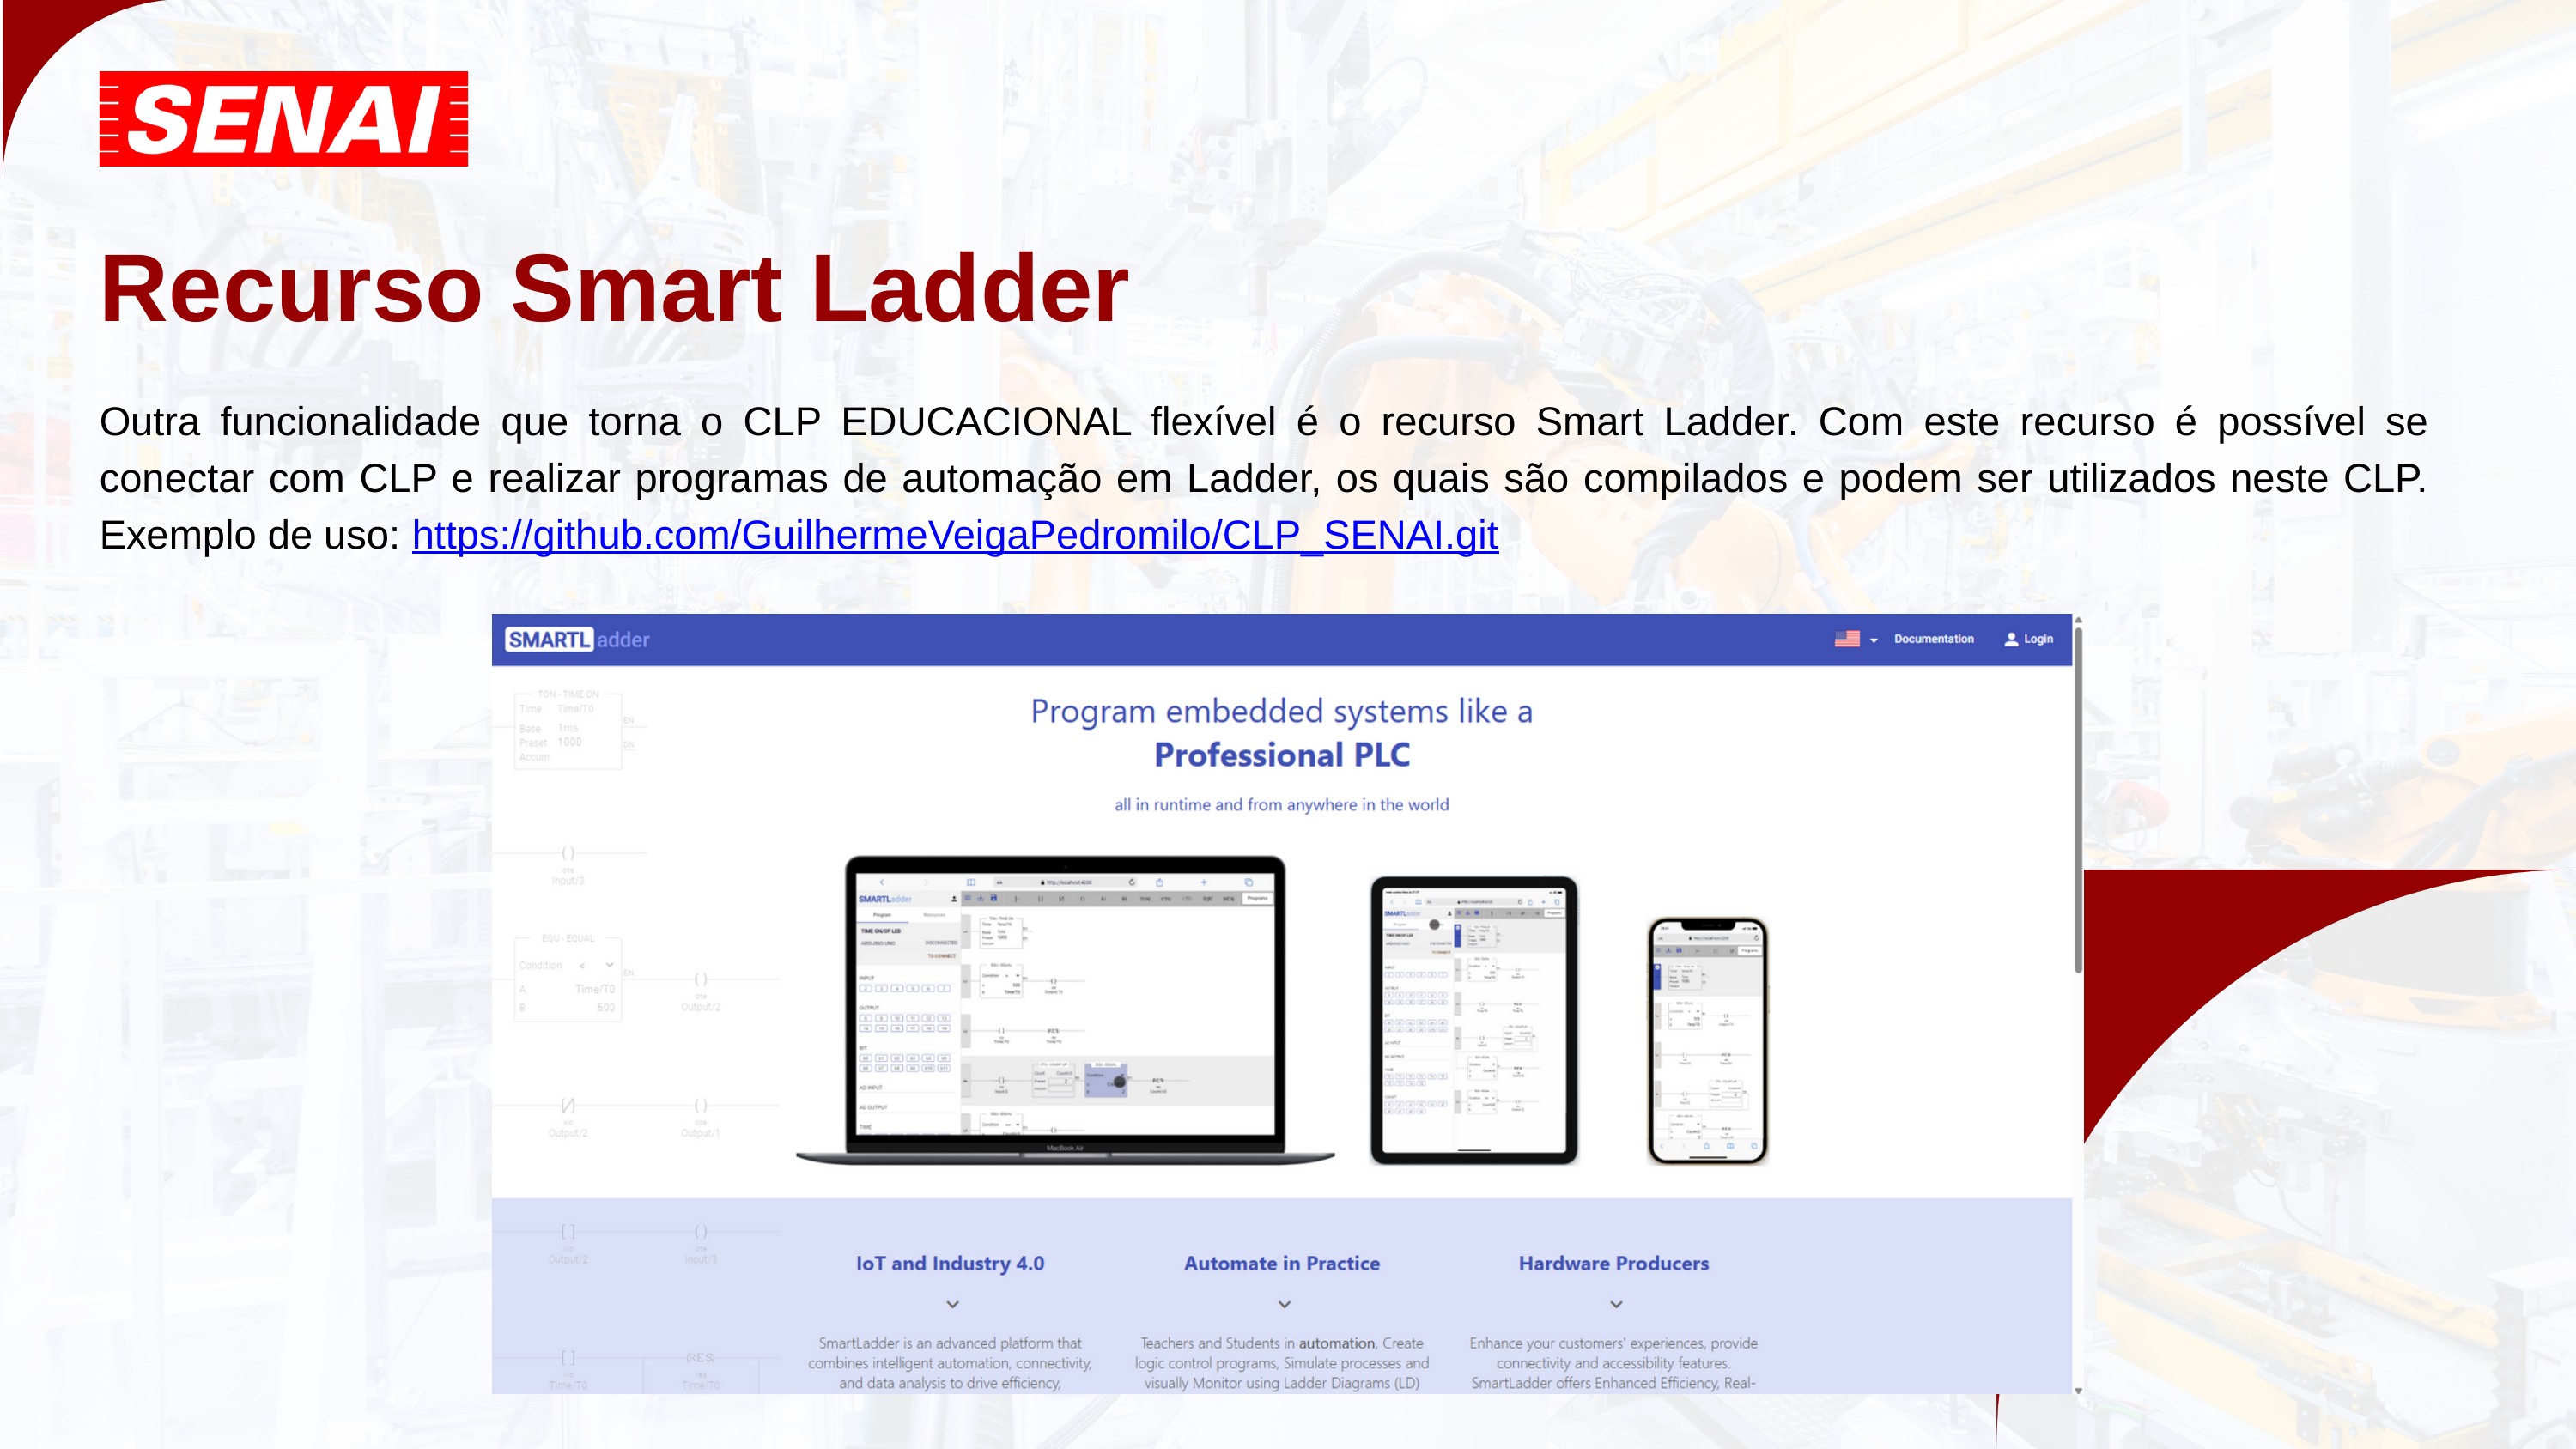

Recurso Smart Ladder
Outra funcionalidade que torna o CLP EDUCACIONAL flexível é o recurso Smart Ladder. Com este recurso é possível se conectar com CLP e realizar programas de automação em Ladder, os quais são compilados e podem ser utilizados neste CLP. Exemplo de uso: https://github.com/GuilhermeVeigaPedromilo/CLP_SENAI.git